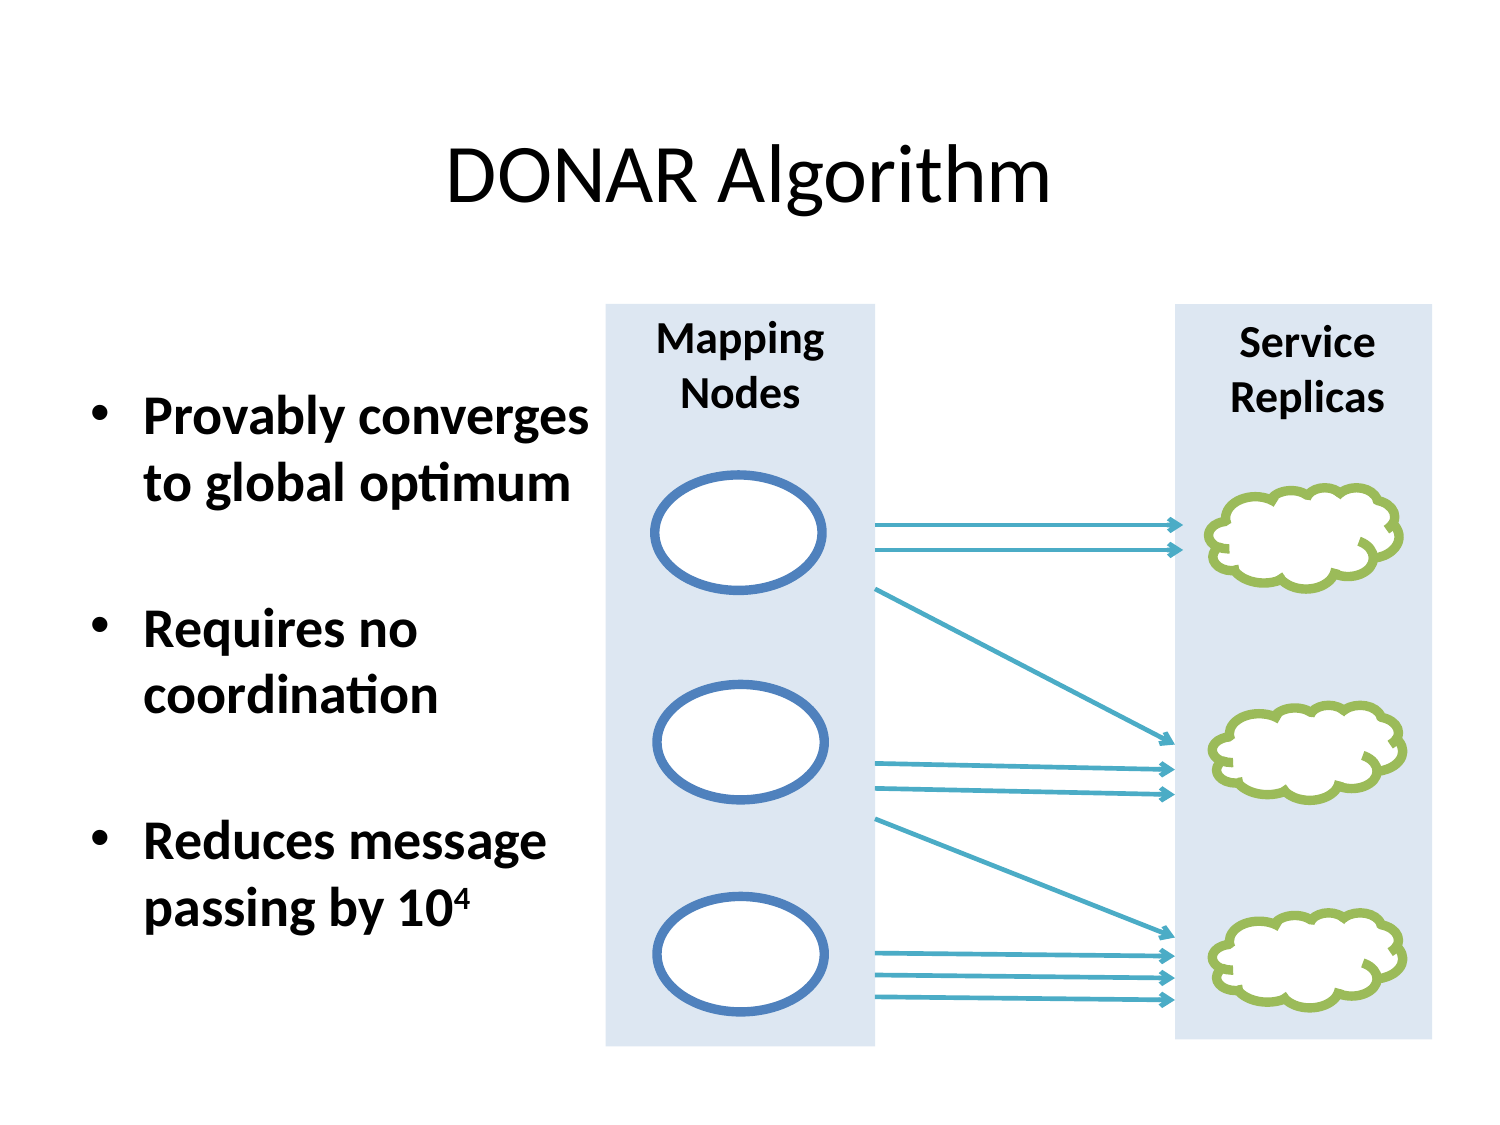

# DONAR Algorithm
Mapping
Nodes

Service
Replicas

Provably converges to global optimum
Requires no coordination
Reduces message passing by 104